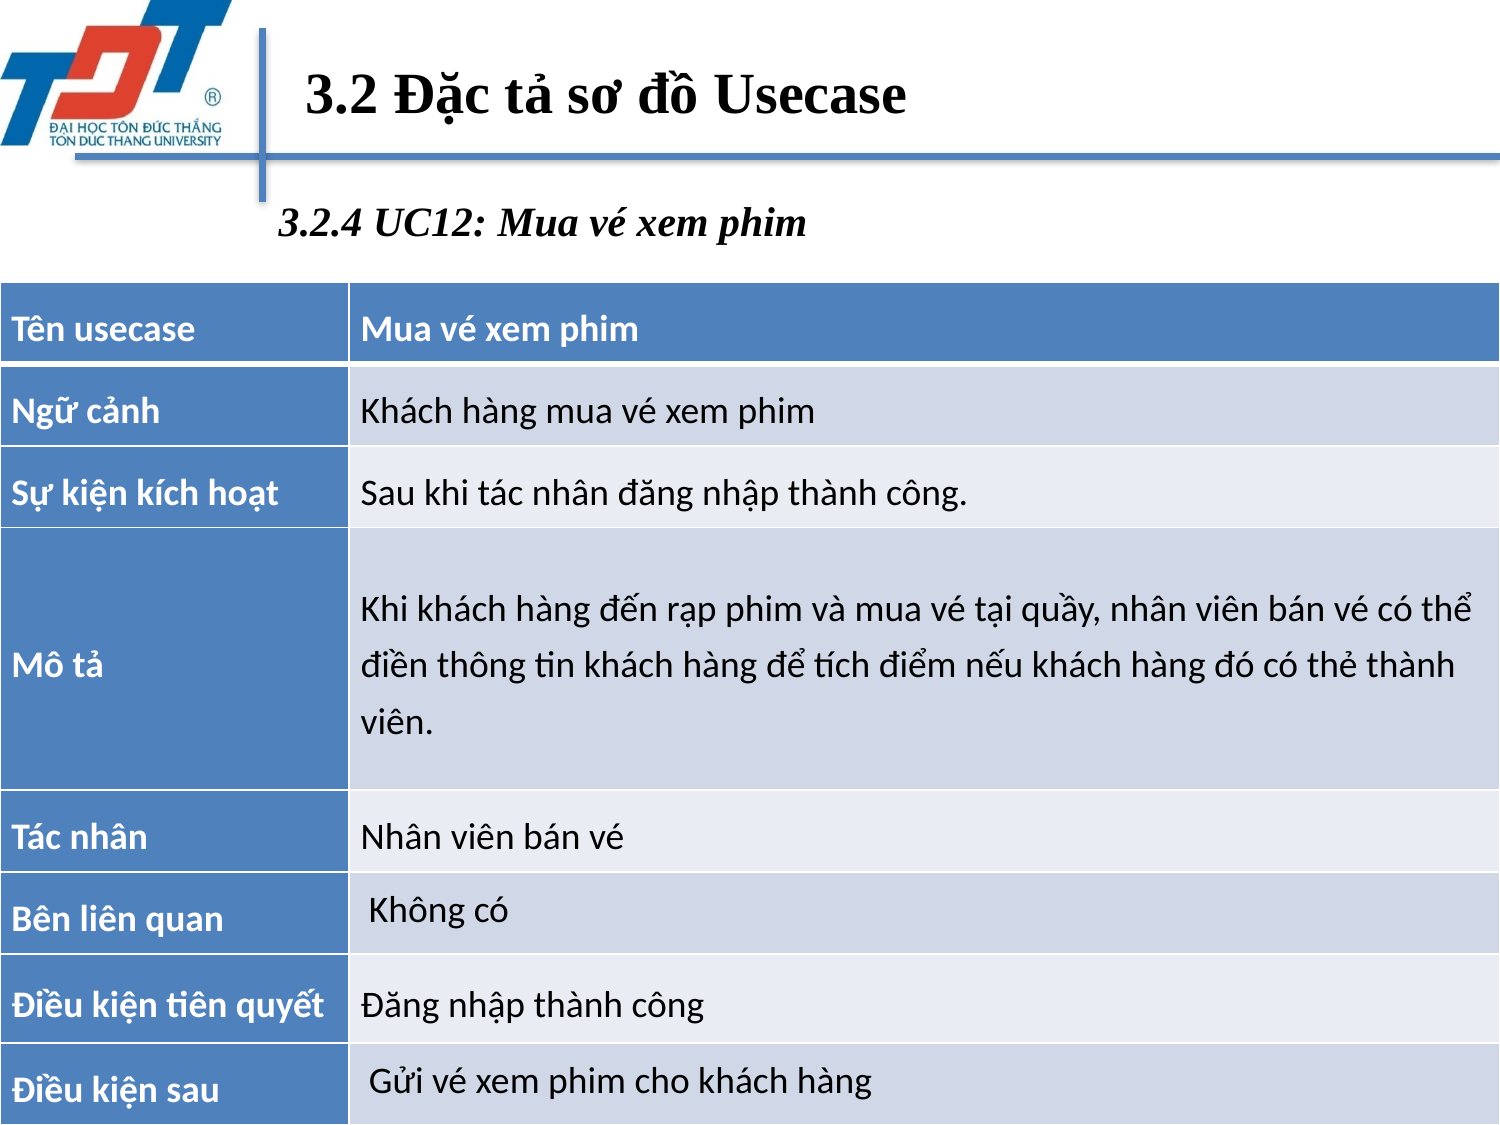

3.2 Đặc tả sơ đồ Usecase
3.2.4 UC12: Mua vé xem phim
| Tên usecase | Mua vé xem phim |
| --- | --- |
| Ngữ cảnh | Khách hàng mua vé xem phim |
| Sự kiện kích hoạt | Sau khi tác nhân đăng nhập thành công. |
| Mô tả | Khi khách hàng đến rạp phim và mua vé tại quầy, nhân viên bán vé có thể điền thông tin khách hàng để tích điểm nếu khách hàng đó có thẻ thành viên. |
| Tác nhân | Nhân viên bán vé |
| Bên liên quan | Không có |
| Điều kiện tiên quyết | Đăng nhập thành công |
| Điều kiện sau | Gửi vé xem phim cho khách hàng |
31